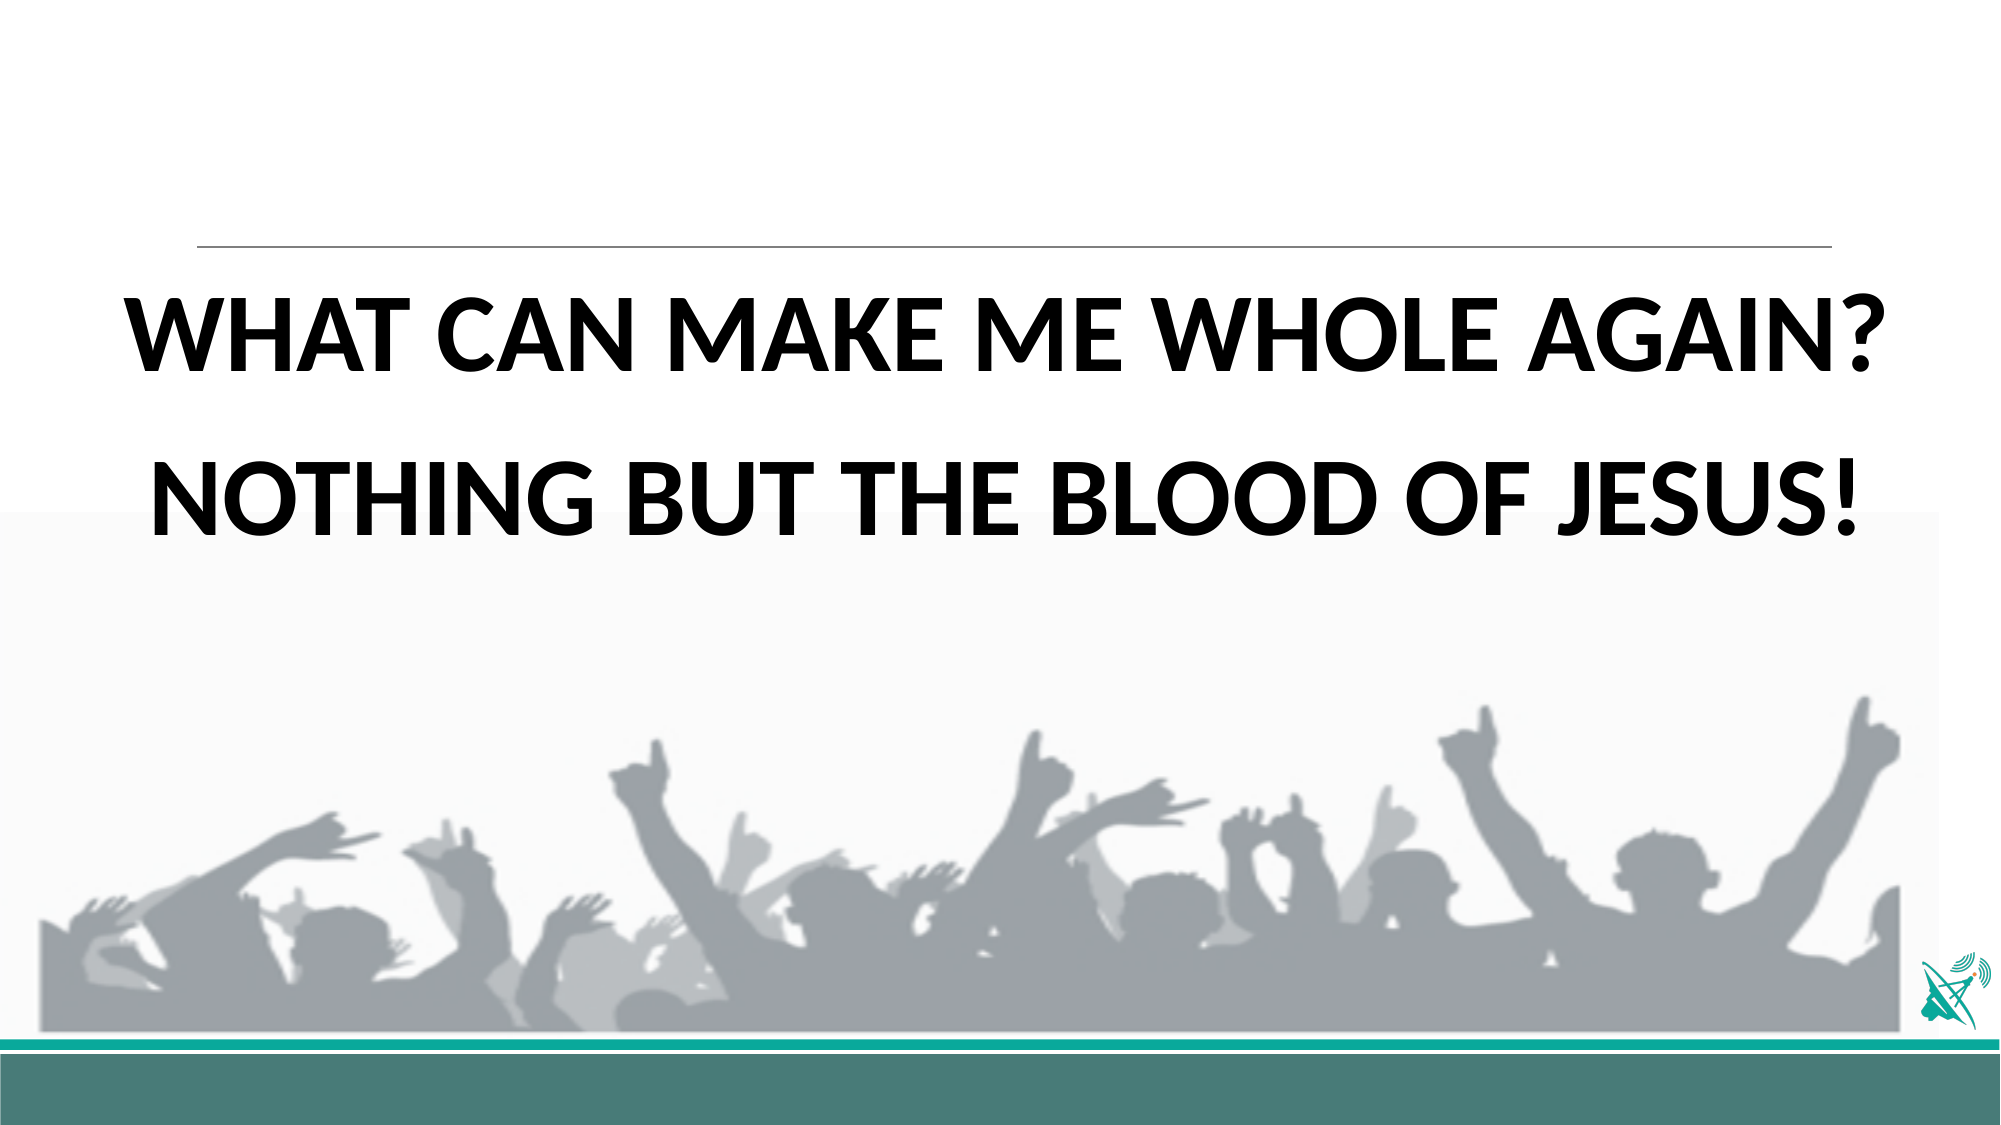

WHAT CAN MAKE ME WHOLE AGAIN?
NOTHING BUT THE BLOOD OF JESUS!